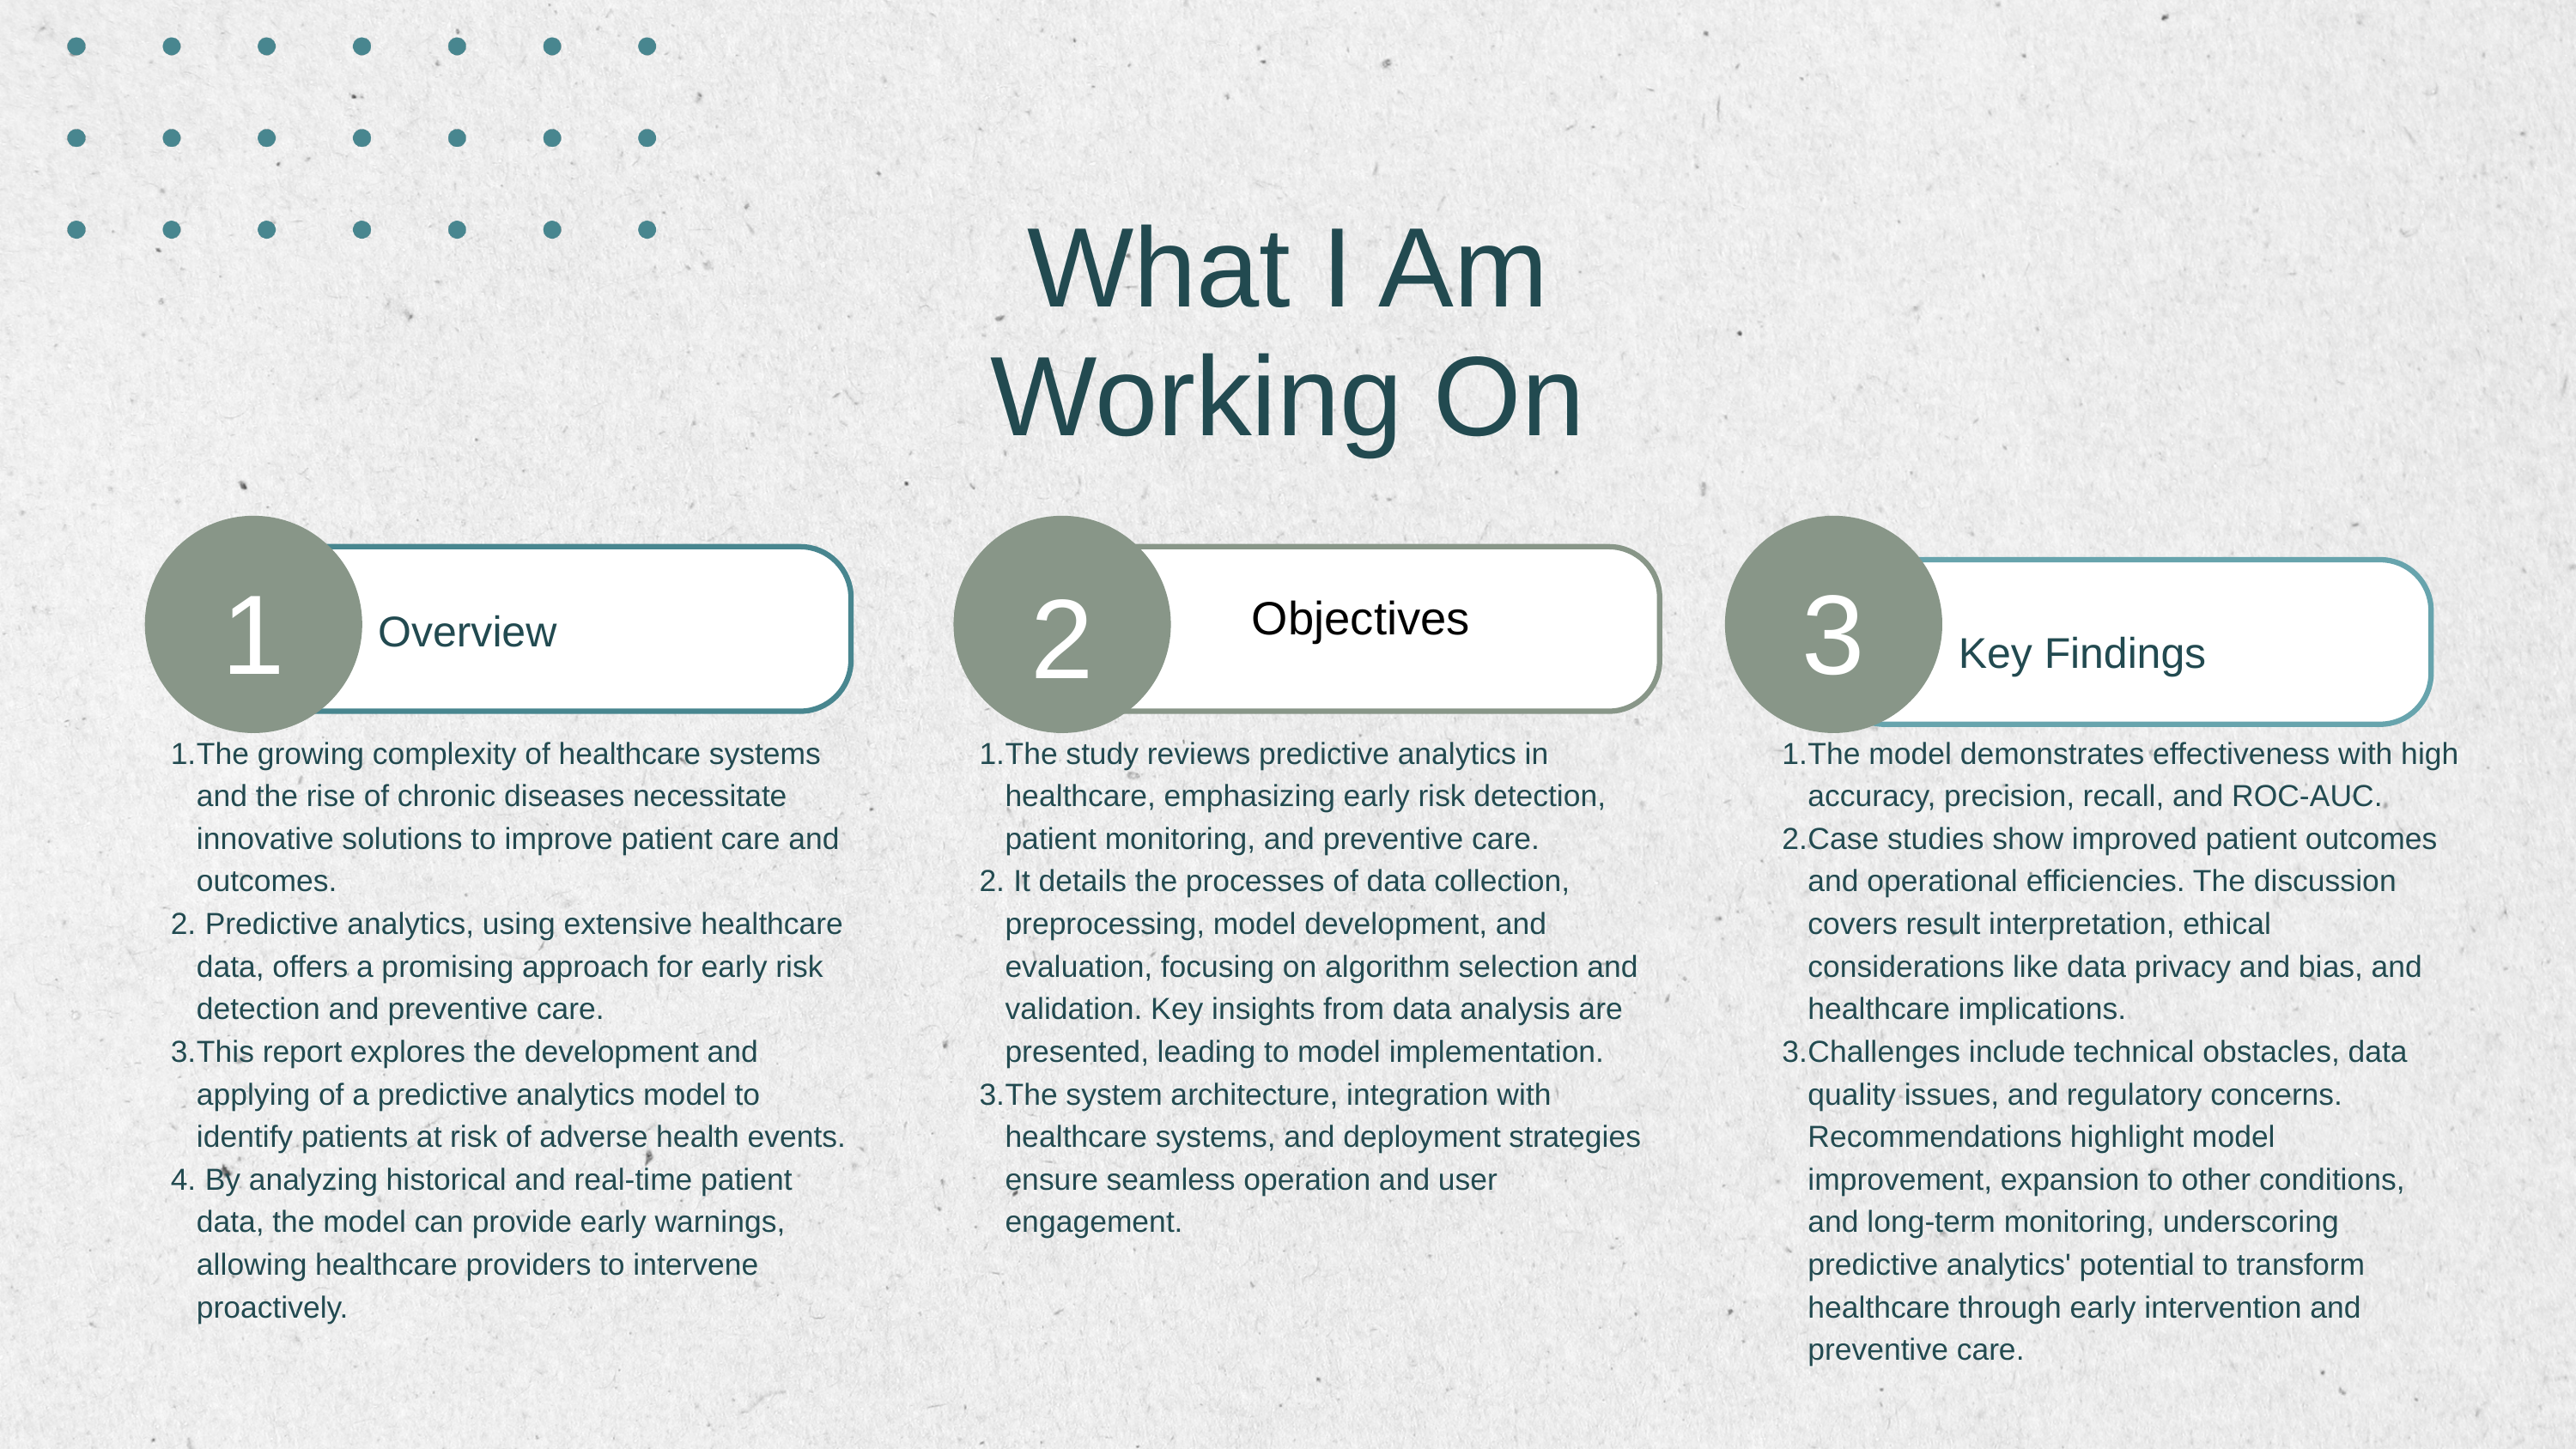

What I Am
Working On

1
3
2

Objectives

Overview
Key Findings
The growing complexity of healthcare systems and the rise of chronic diseases necessitate innovative solutions to improve patient care and outcomes.
 Predictive analytics, using extensive healthcare data, offers a promising approach for early risk detection and preventive care.
This report explores the development and applying of a predictive analytics model to identify patients at risk of adverse health events.
 By analyzing historical and real-time patient data, the model can provide early warnings, allowing healthcare providers to intervene proactively.

The study reviews predictive analytics in healthcare, emphasizing early risk detection, patient monitoring, and preventive care.
 It details the processes of data collection, preprocessing, model development, and evaluation, focusing on algorithm selection and validation. Key insights from data analysis are presented, leading to model implementation.
The system architecture, integration with healthcare systems, and deployment strategies ensure seamless operation and user engagement.
The model demonstrates effectiveness with high accuracy, precision, recall, and ROC-AUC.
Case studies show improved patient outcomes and operational efficiencies. The discussion covers result interpretation, ethical considerations like data privacy and bias, and healthcare implications.
Challenges include technical obstacles, data quality issues, and regulatory concerns. Recommendations highlight model improvement, expansion to other conditions, and long-term monitoring, underscoring predictive analytics' potential to transform healthcare through early intervention and preventive care.